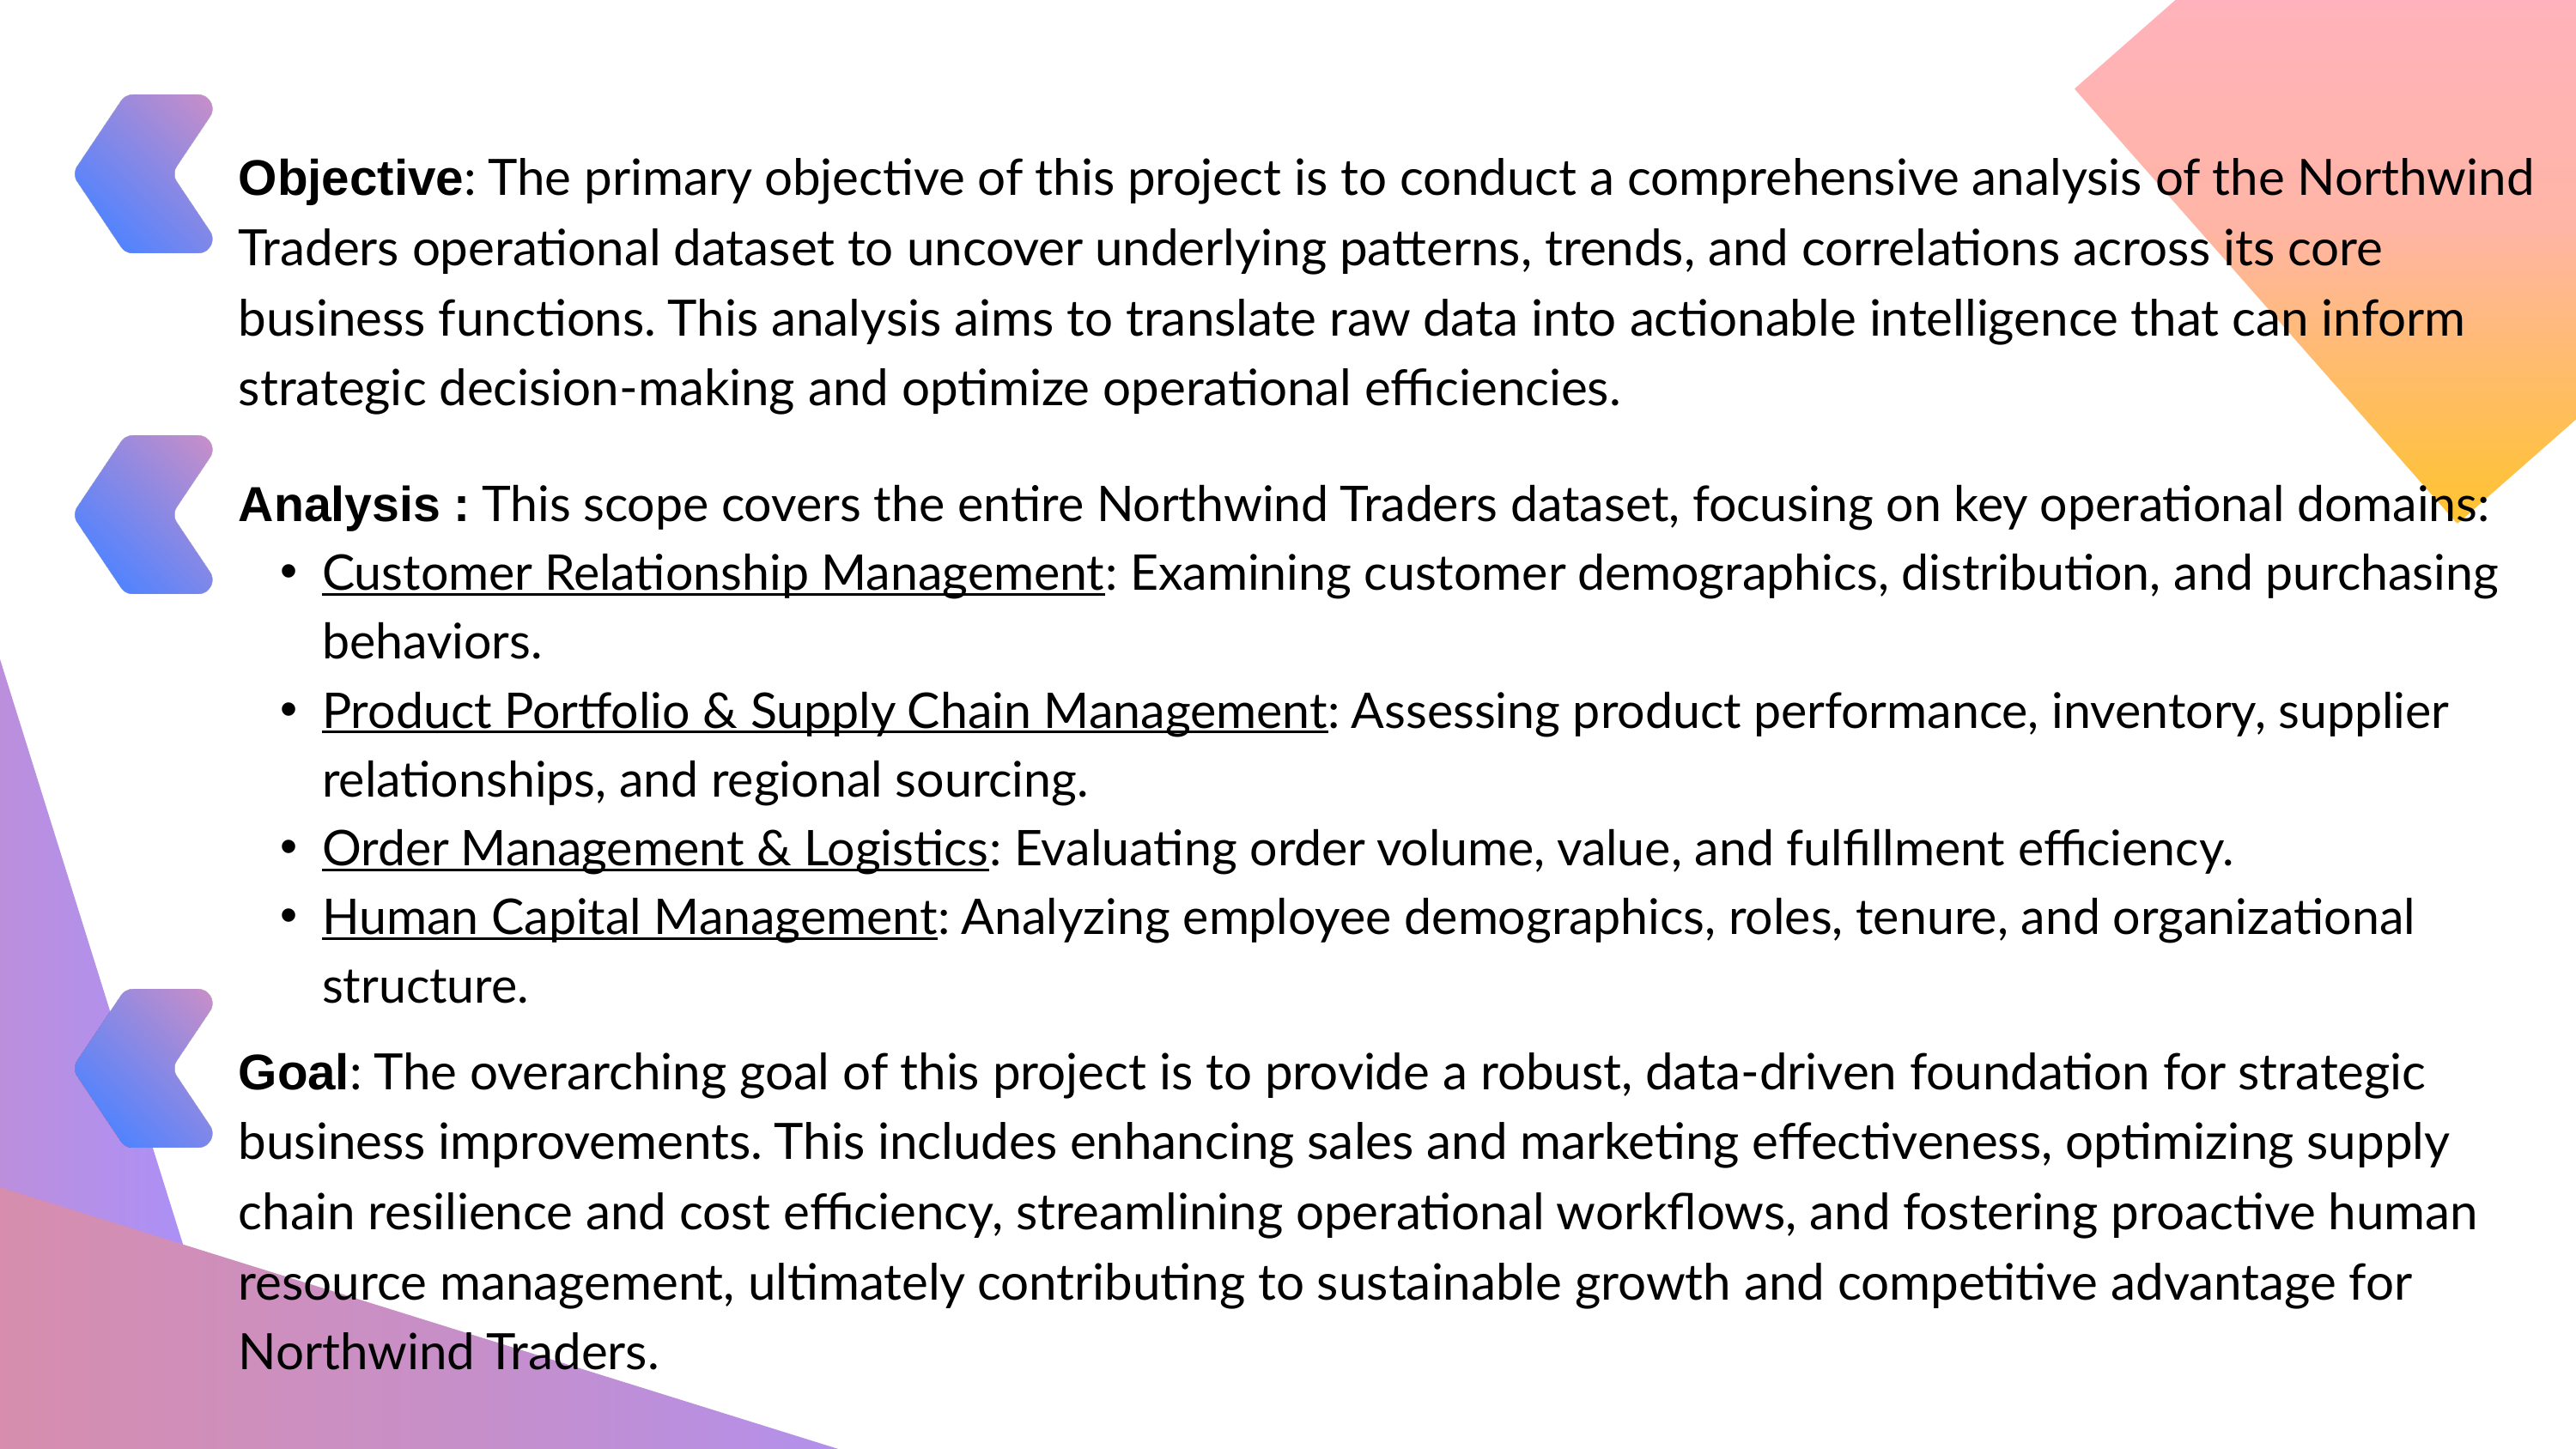

Objective: The primary objective of this project is to conduct a comprehensive analysis of the Northwind Traders operational dataset to uncover underlying patterns, trends, and correlations across its core business functions. This analysis aims to translate raw data into actionable intelligence that can inform strategic decision-making and optimize operational efficiencies.

Analysis : This scope covers the entire Northwind Traders dataset, focusing on key operational domains:
Customer Relationship Management: Examining customer demographics, distribution, and purchasing behaviors.
Product Portfolio & Supply Chain Management: Assessing product performance, inventory, supplier relationships, and regional sourcing.
Order Management & Logistics: Evaluating order volume, value, and fulfillment efficiency.
Human Capital Management: Analyzing employee demographics, roles, tenure, and organizational structure.

Goal: The overarching goal of this project is to provide a robust, data-driven foundation for strategic business improvements. This includes enhancing sales and marketing effectiveness, optimizing supply chain resilience and cost efficiency, streamlining operational workflows, and fostering proactive human resource management, ultimately contributing to sustainable growth and competitive advantage for Northwind Traders.